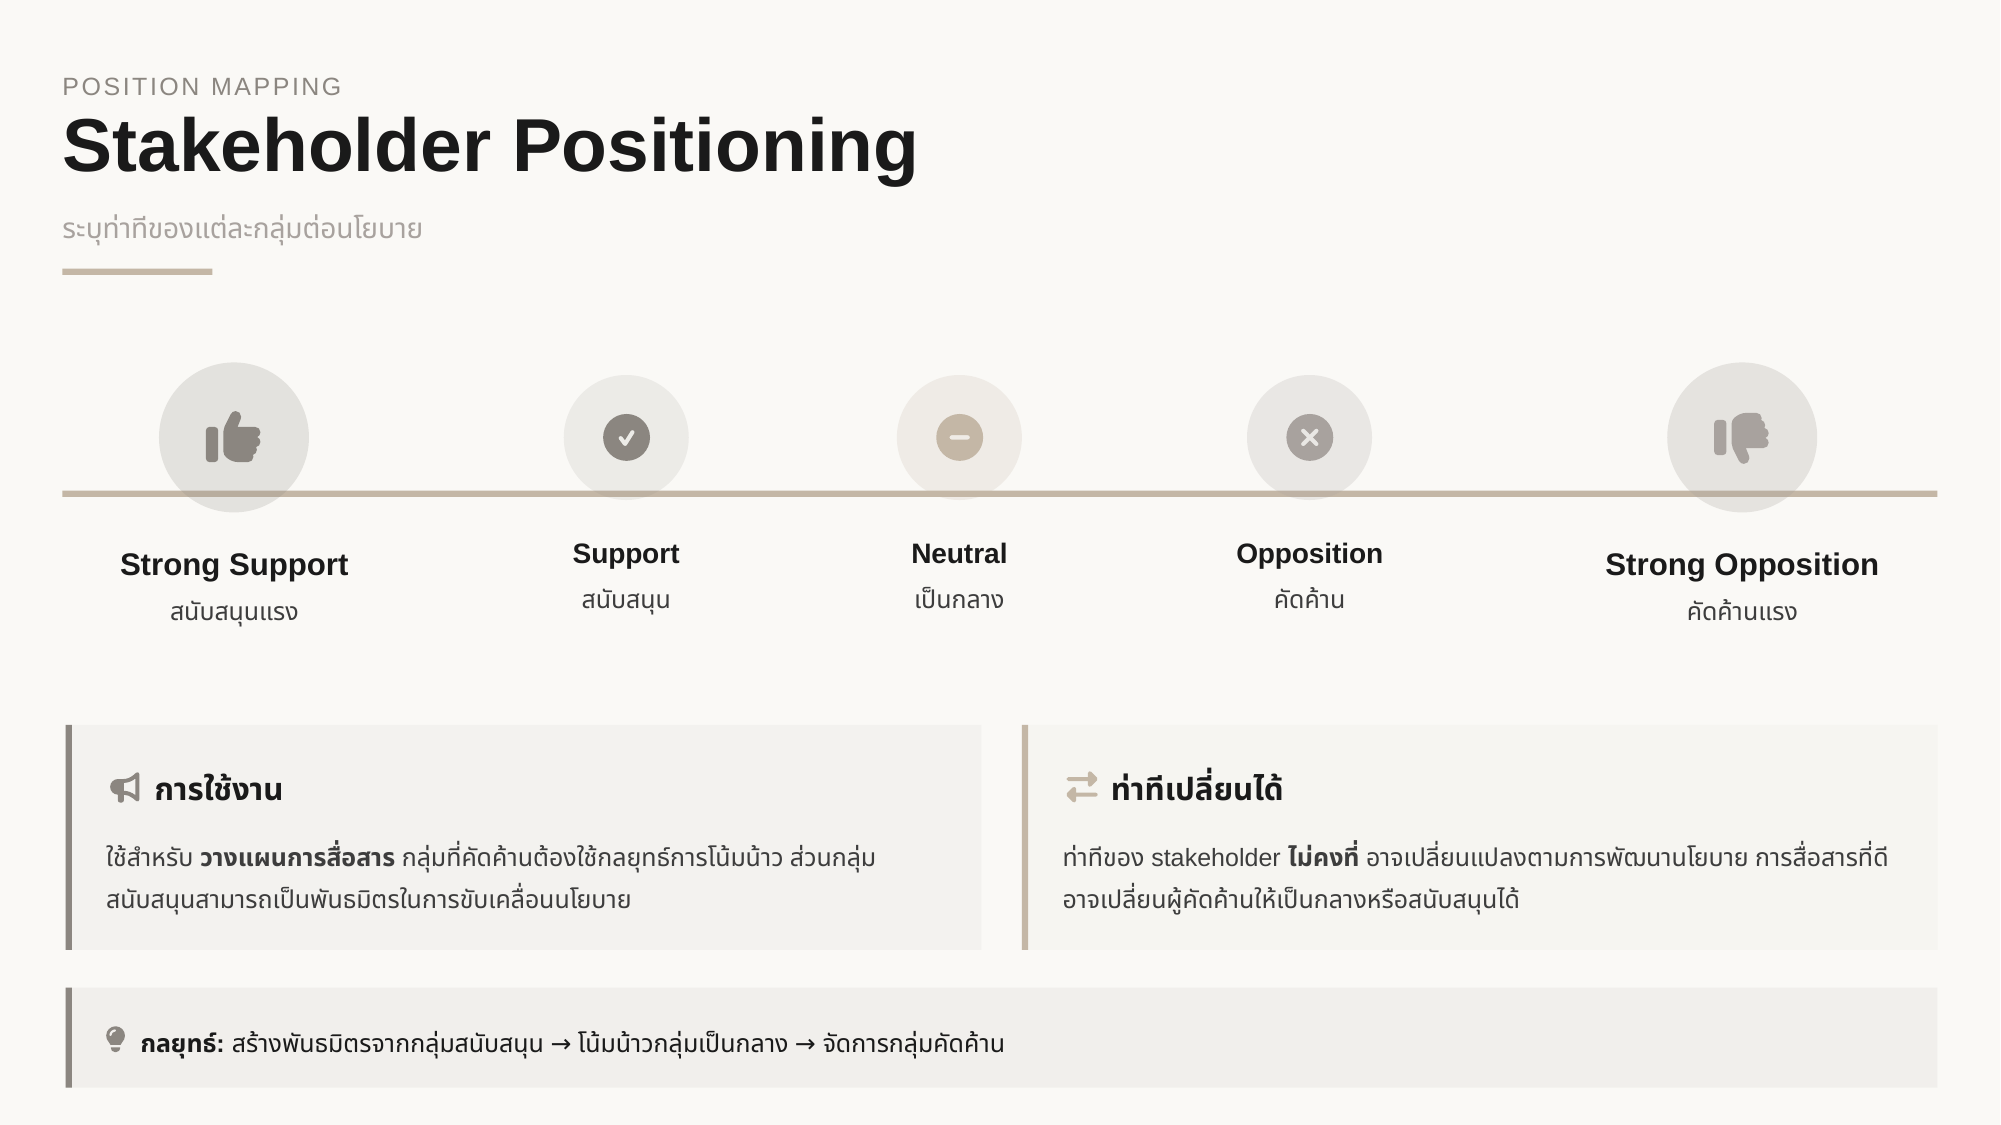

POSITION MAPPING
Stakeholder Positioning
ระบุท่าทีของแต่ละกลุ่มต่อนโยบาย

Support
Neutral
Opposition
Strong Support
Strong Opposition
สนับสนุน
เป็นกลาง
คัดค้าน
สนับสนุนแรง
คัดค้านแรง

การใช้งาน
ท่าทีเปลี่ยนได้

ใช้สำหรับ วางแผนการสื่อสาร กลุ่มที่คัดค้านต้องใช้กลยุทธ์การโน้มน้าว ส่วนกลุ่มสนับสนุนสามารถเป็นพันธมิตรในการขับเคลื่อนนโยบาย
ท่าทีของ stakeholder ไม่คงที่ อาจเปลี่ยนแปลงตามการพัฒนานโยบาย การสื่อสารที่ดีอาจเปลี่ยนผู้คัดค้านให้เป็นกลางหรือสนับสนุนได้

กลยุทธ์: สร้างพันธมิตรจากกลุ่มสนับสนุน → โน้มน้าวกลุ่มเป็นกลาง → จัดการกลุ่มคัดค้าน